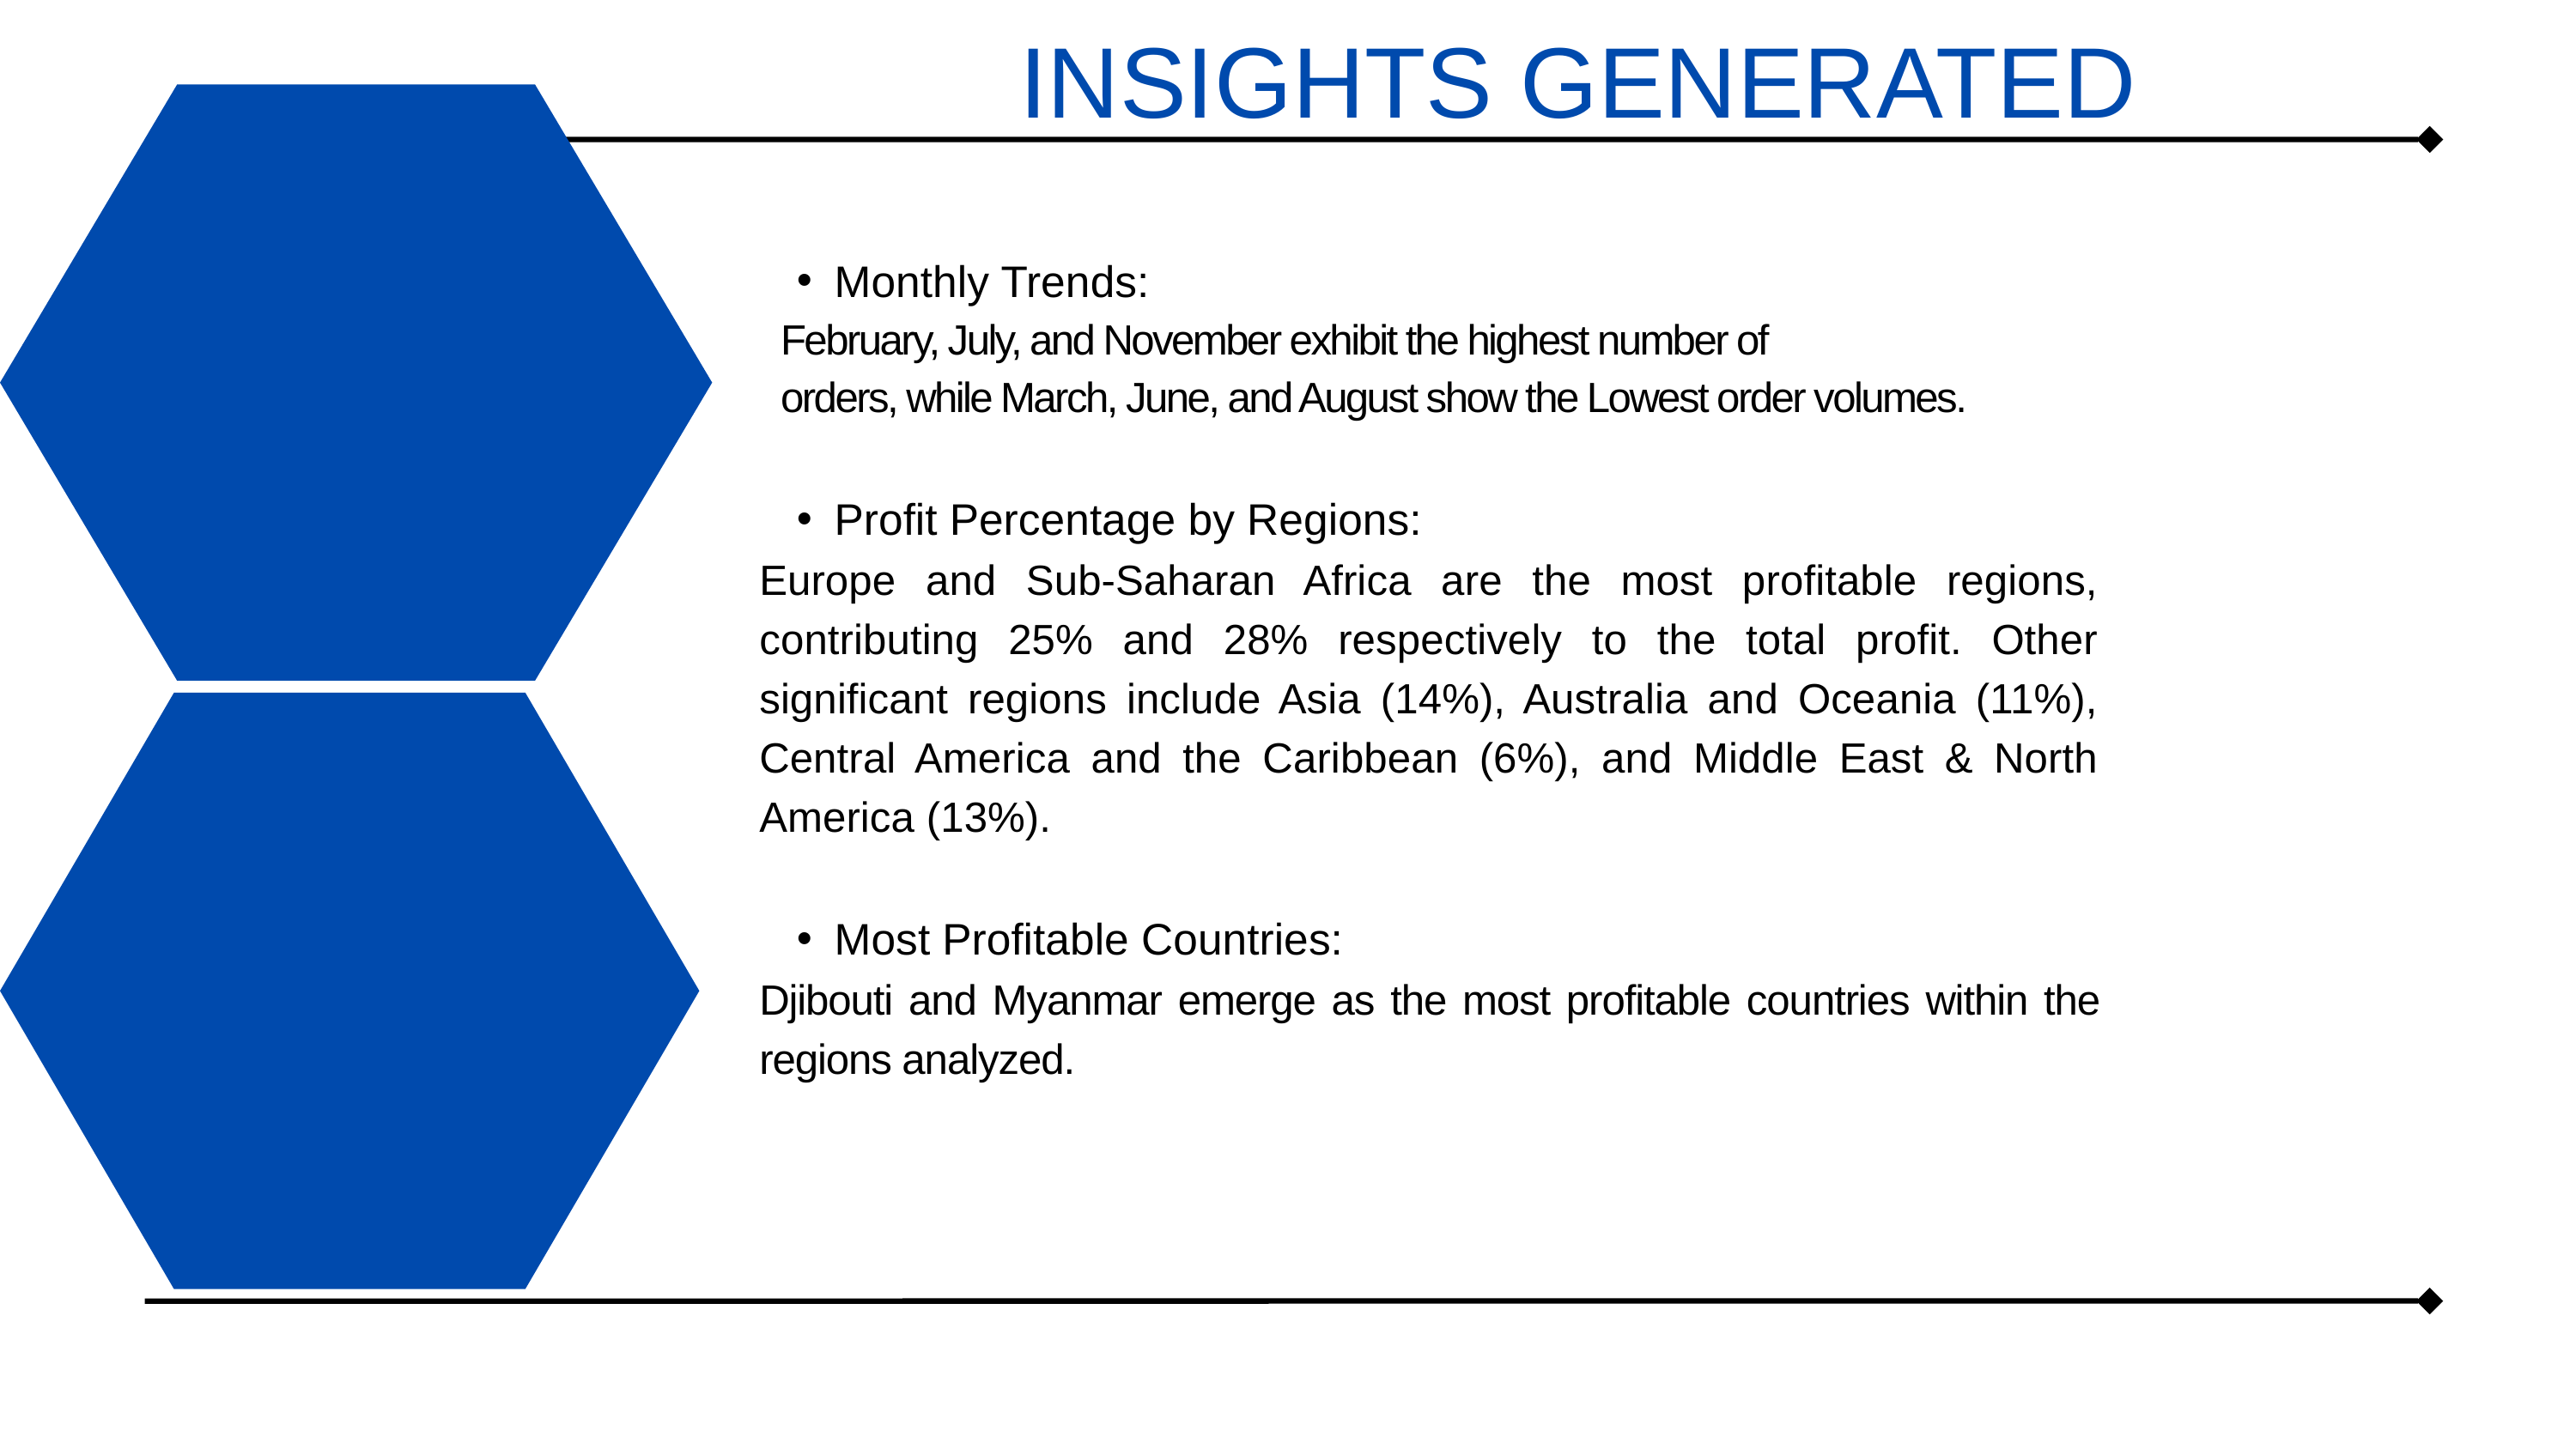

INSIGHTS GENERATED

Monthly Trends:
  February, July, and November exhibit the highest number of
  orders, while March, June, and August show the Lowest order volumes.

Profit Percentage by Regions:
Europe and Sub-Saharan Africa are the most profitable regions, contributing 25% and 28% respectively to the total profit. Other significant regions include Asia (14%), Australia and Oceania (11%), Central America and the Caribbean (6%), and Middle East & North America (13%).

Most Profitable Countries:
Djibouti and Myanmar emerge as the most profitable countries within the regions analyzed.